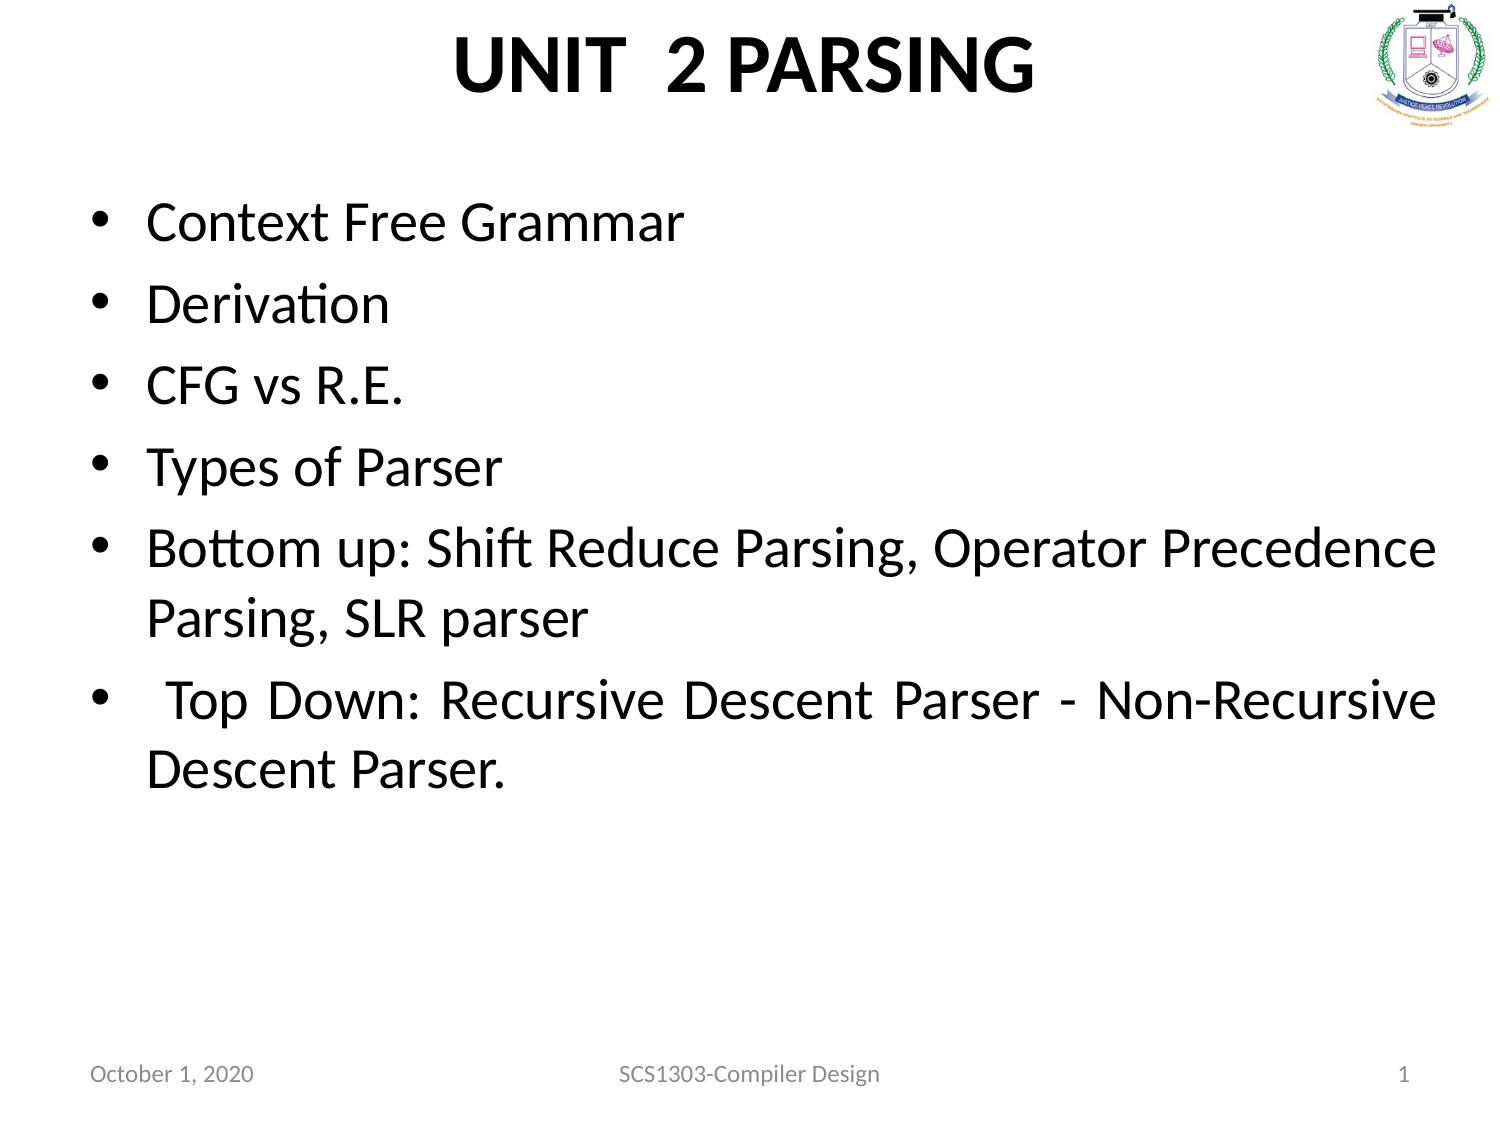

# UNIT  2 PARSING
Context Free Grammar
Derivation
CFG vs R.E.
Types of Parser
Bottom up: Shift Reduce Parsing, Operator Precedence Parsing, SLR parser
 Top Down: Recursive Descent Parser - Non-Recursive Descent Parser.
October 1, 2020
SCS1303-Compiler Design
1